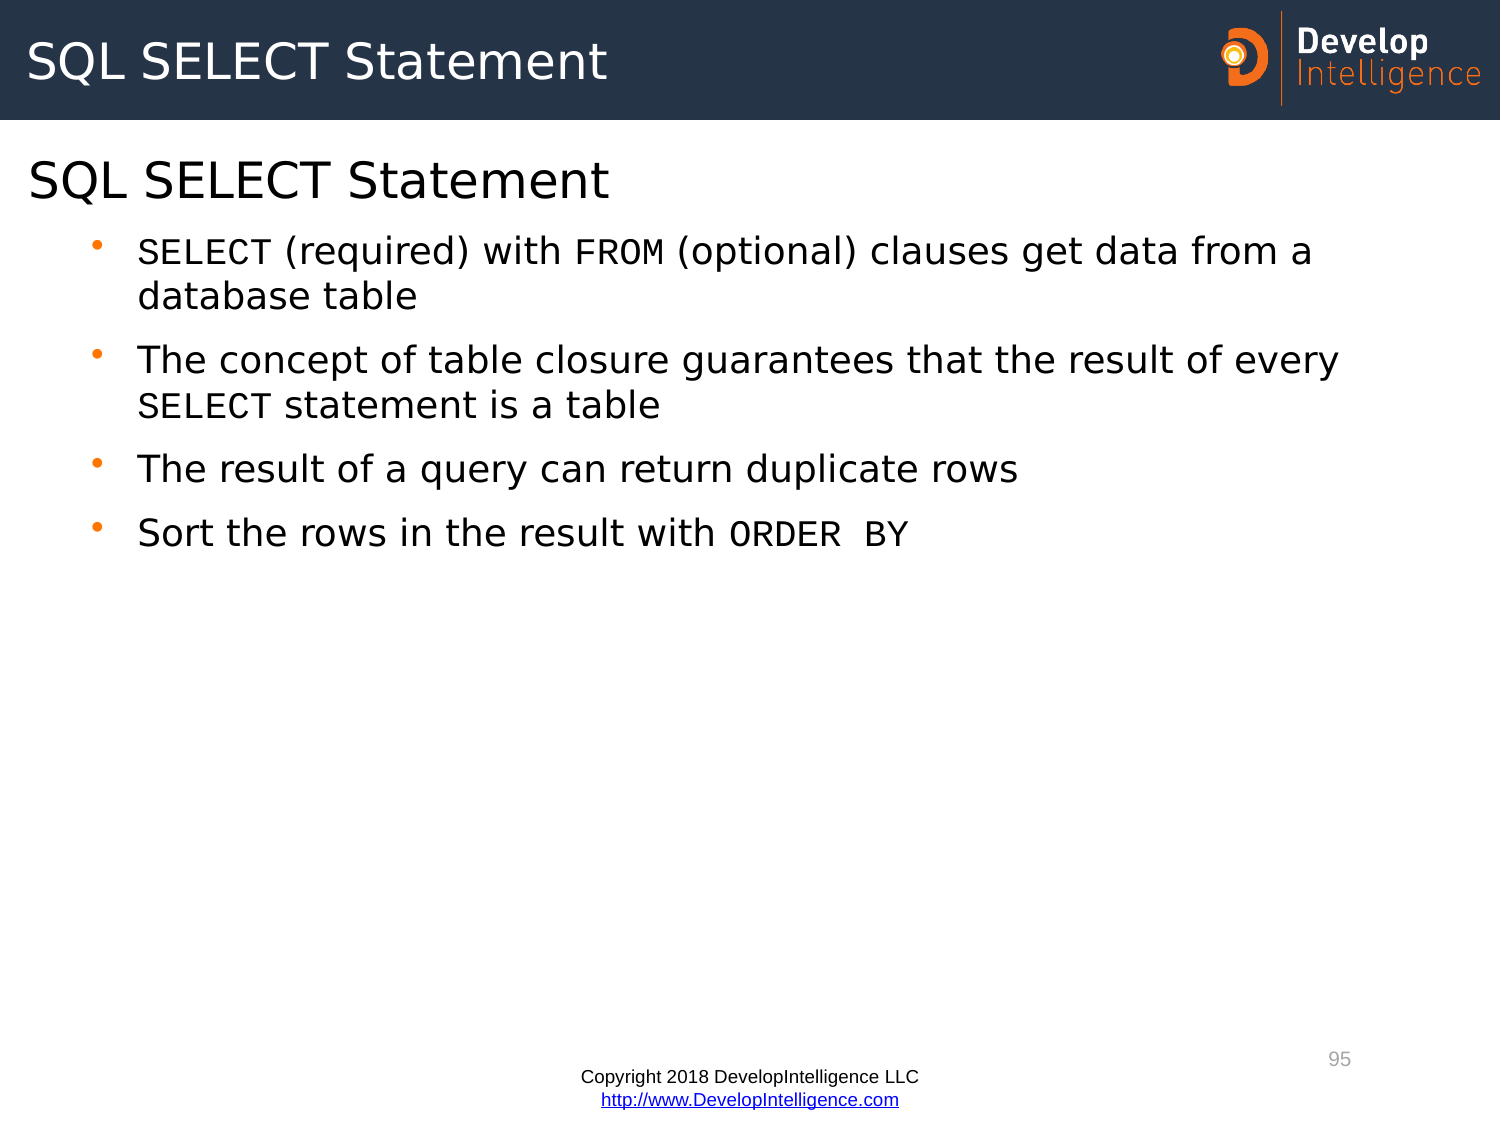

# SQL SELECT Statement
SQL SELECT Statement
SELECT (required) with FROM (optional) clauses get data from a database table
The concept of table closure guarantees that the result of every SELECT statement is a table
The result of a query can return duplicate rows
Sort the rows in the result with ORDER BY

95